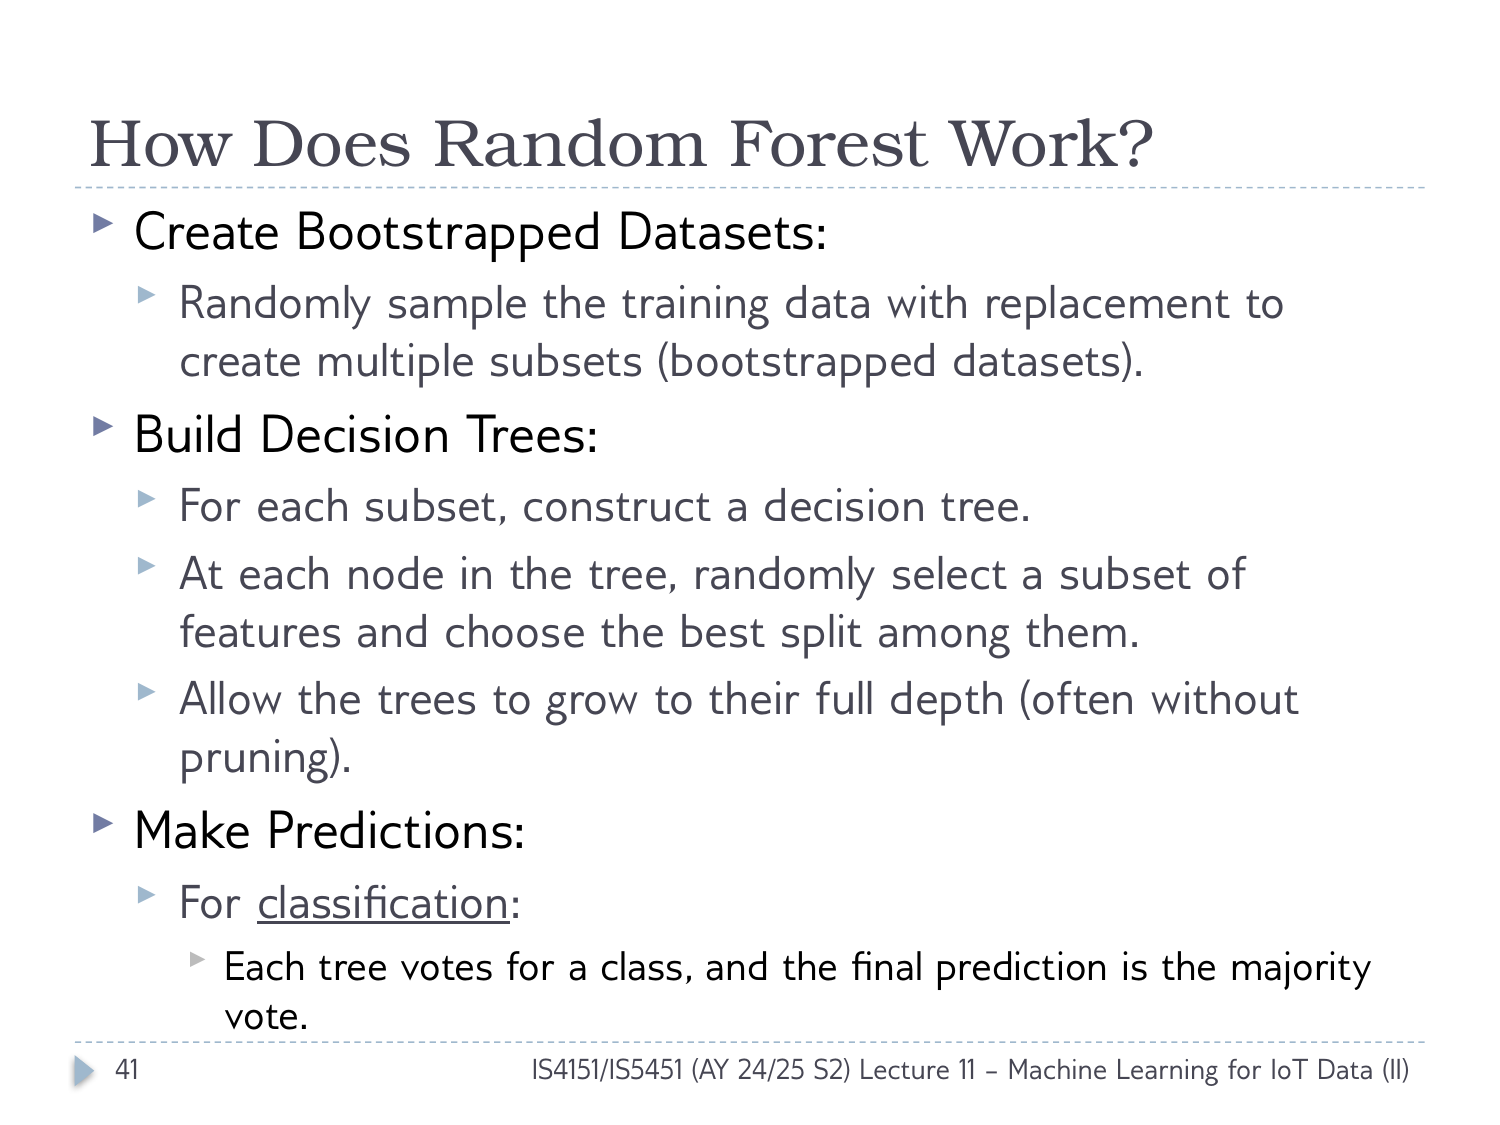

# How Does Random Forest Work?
Create Bootstrapped Datasets:
Randomly sample the training data with replacement to create multiple subsets (bootstrapped datasets).
Build Decision Trees:
For each subset, construct a decision tree.
At each node in the tree, randomly select a subset of features and choose the best split among them.
Allow the trees to grow to their full depth (often without pruning).
Make Predictions:
For classification:
Each tree votes for a class, and the final prediction is the majority vote.
41
IS4151/IS5451 (AY 24/25 S2) Lecture 11 – Machine Learning for IoT Data (II)